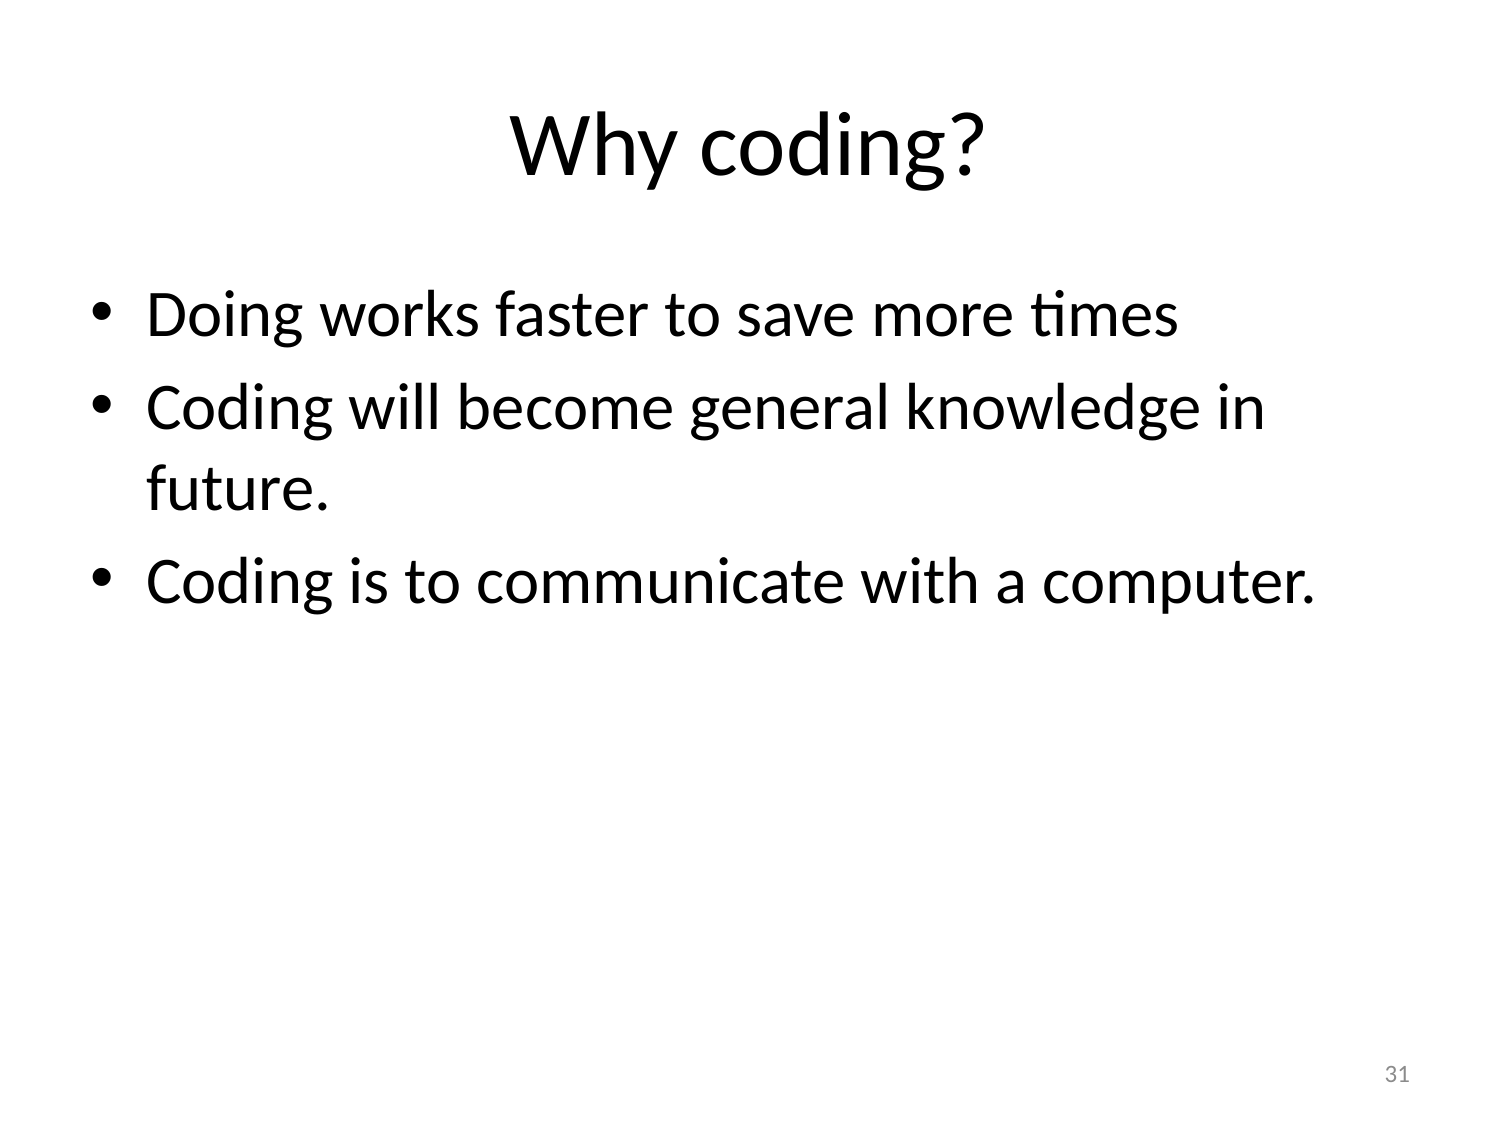

# Why coding?
Doing works faster to save more times
Coding will become general knowledge in future.
Coding is to communicate with a computer.
31